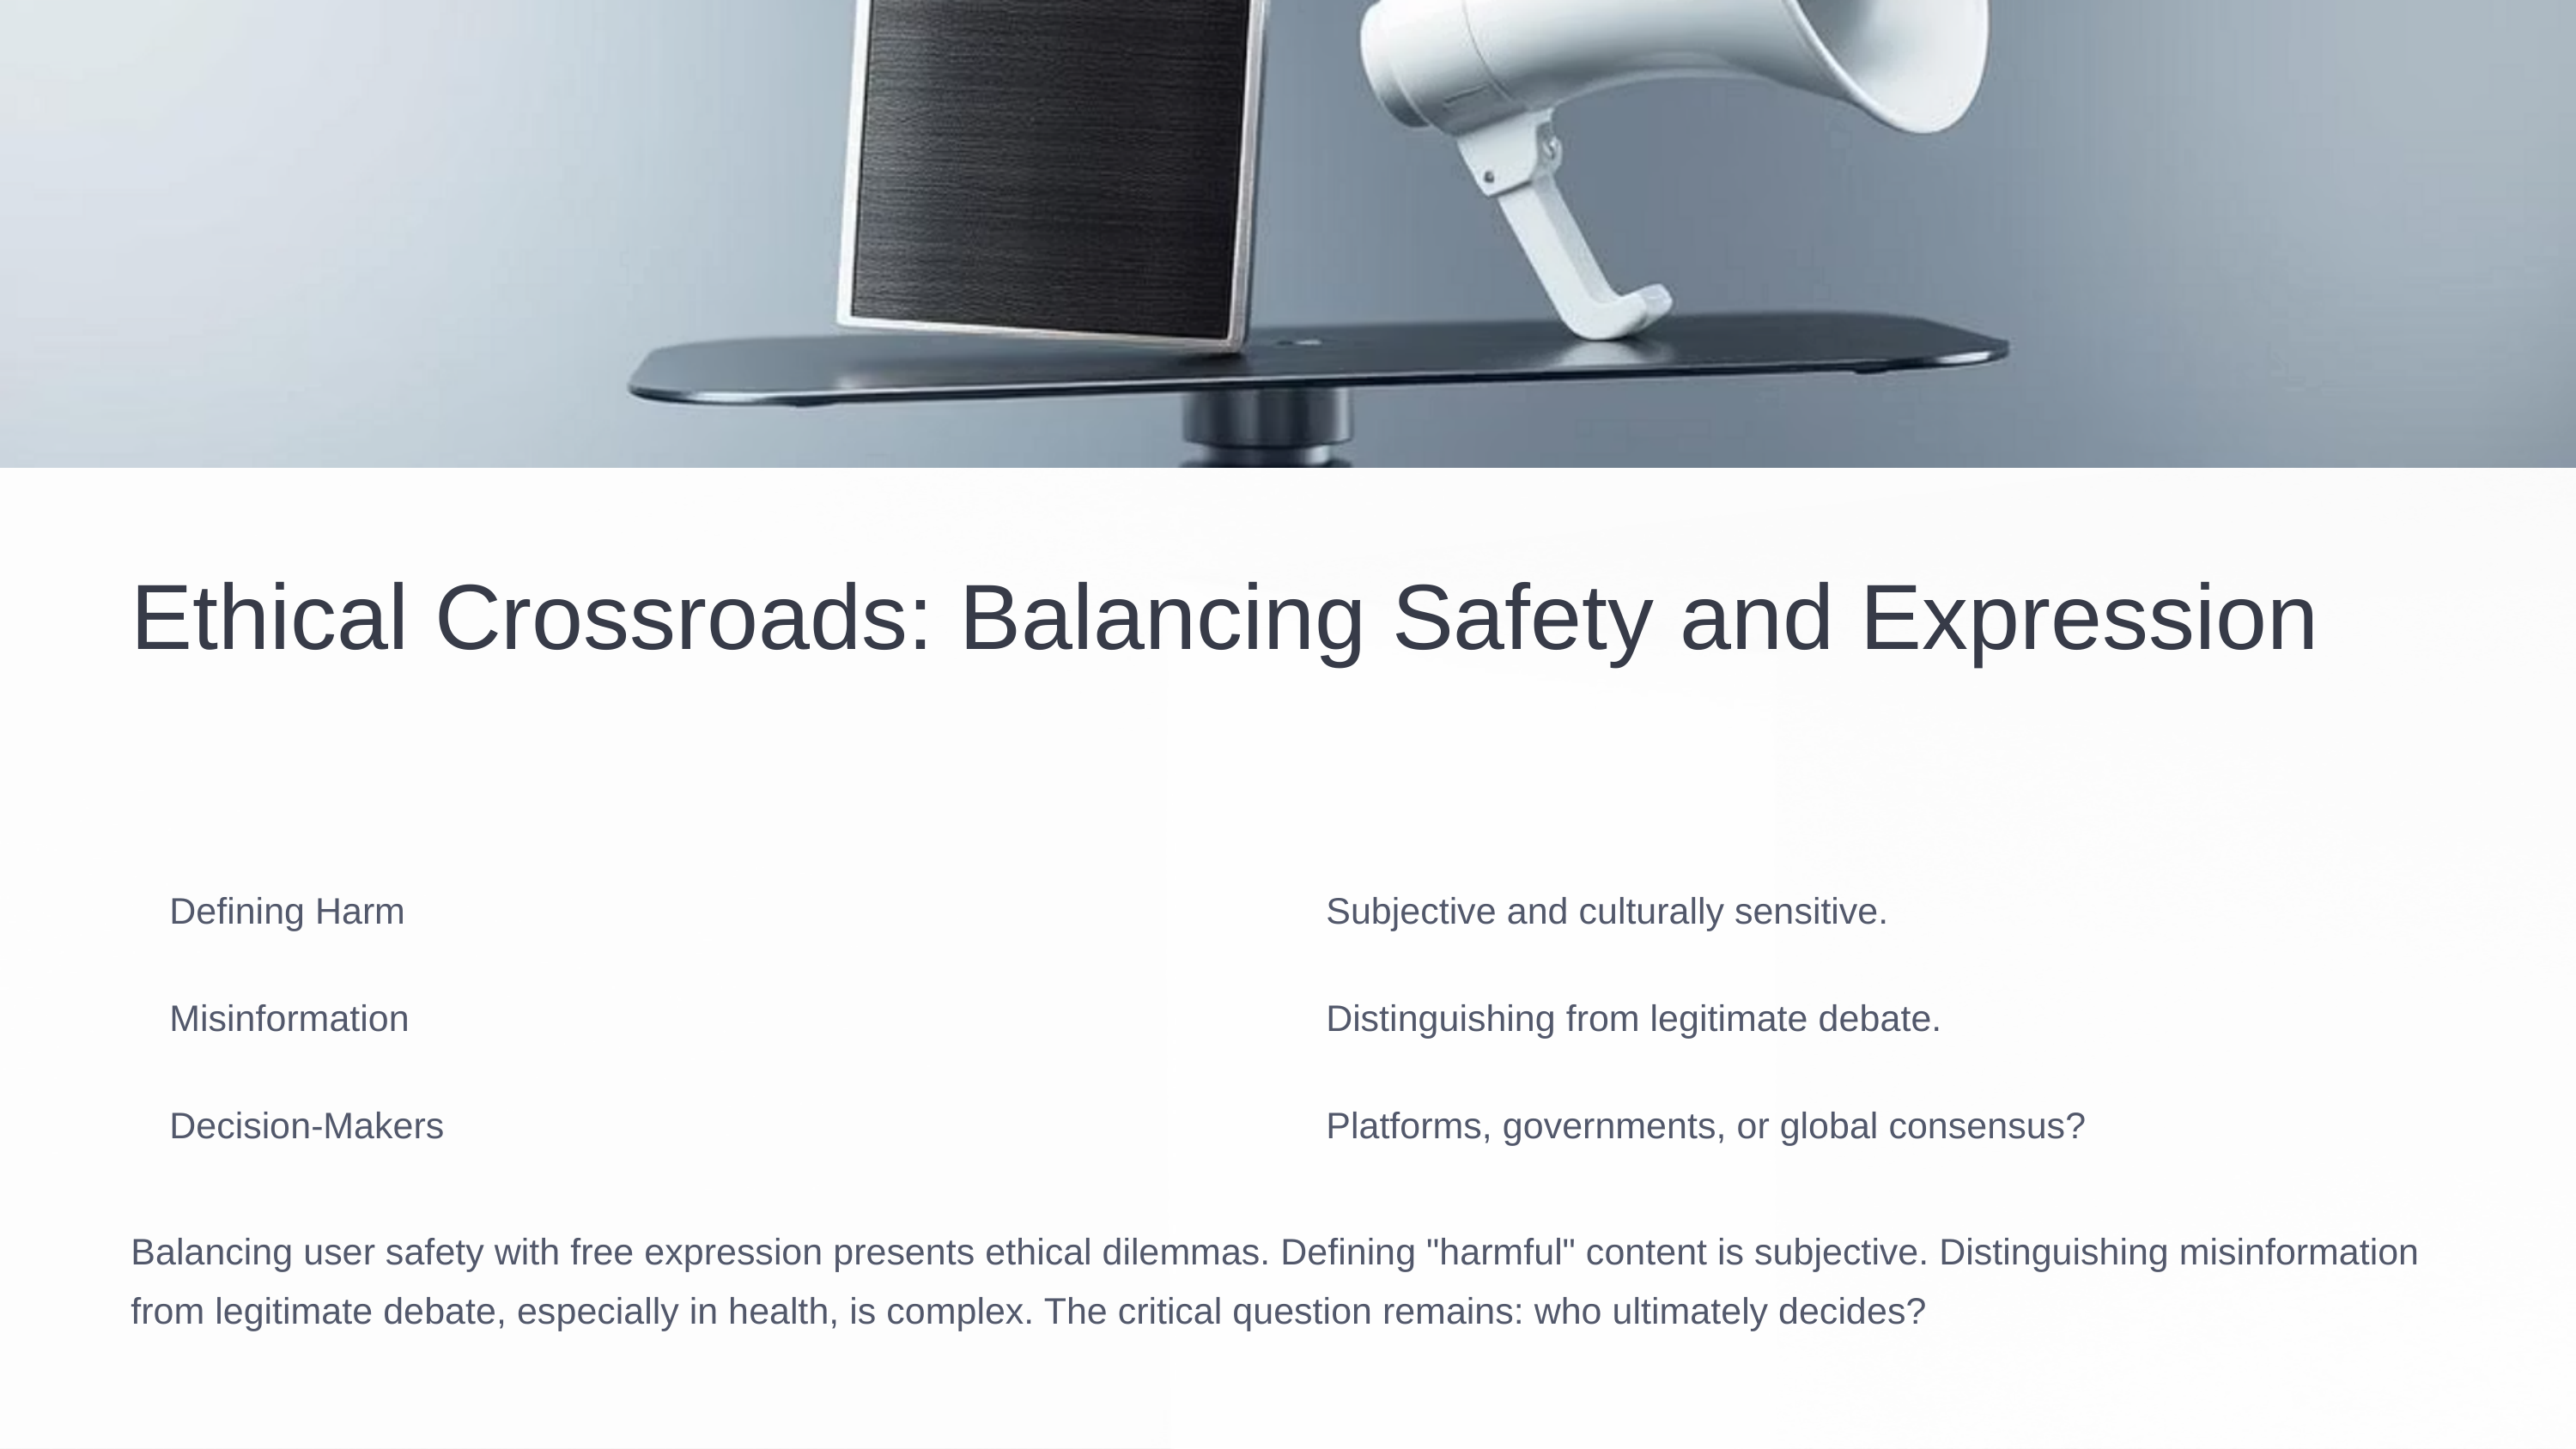

Ethical Crossroads: Balancing Safety and Expression

Defining Harm
Subjective and culturally sensitive.

Misinformation
Distinguishing from legitimate debate.

Decision-Makers
Platforms, governments, or global consensus?
Balancing user safety with free expression presents ethical dilemmas. Defining "harmful" content is subjective. Distinguishing misinformation from legitimate debate, especially in health, is complex. The critical question remains: who ultimately decides?